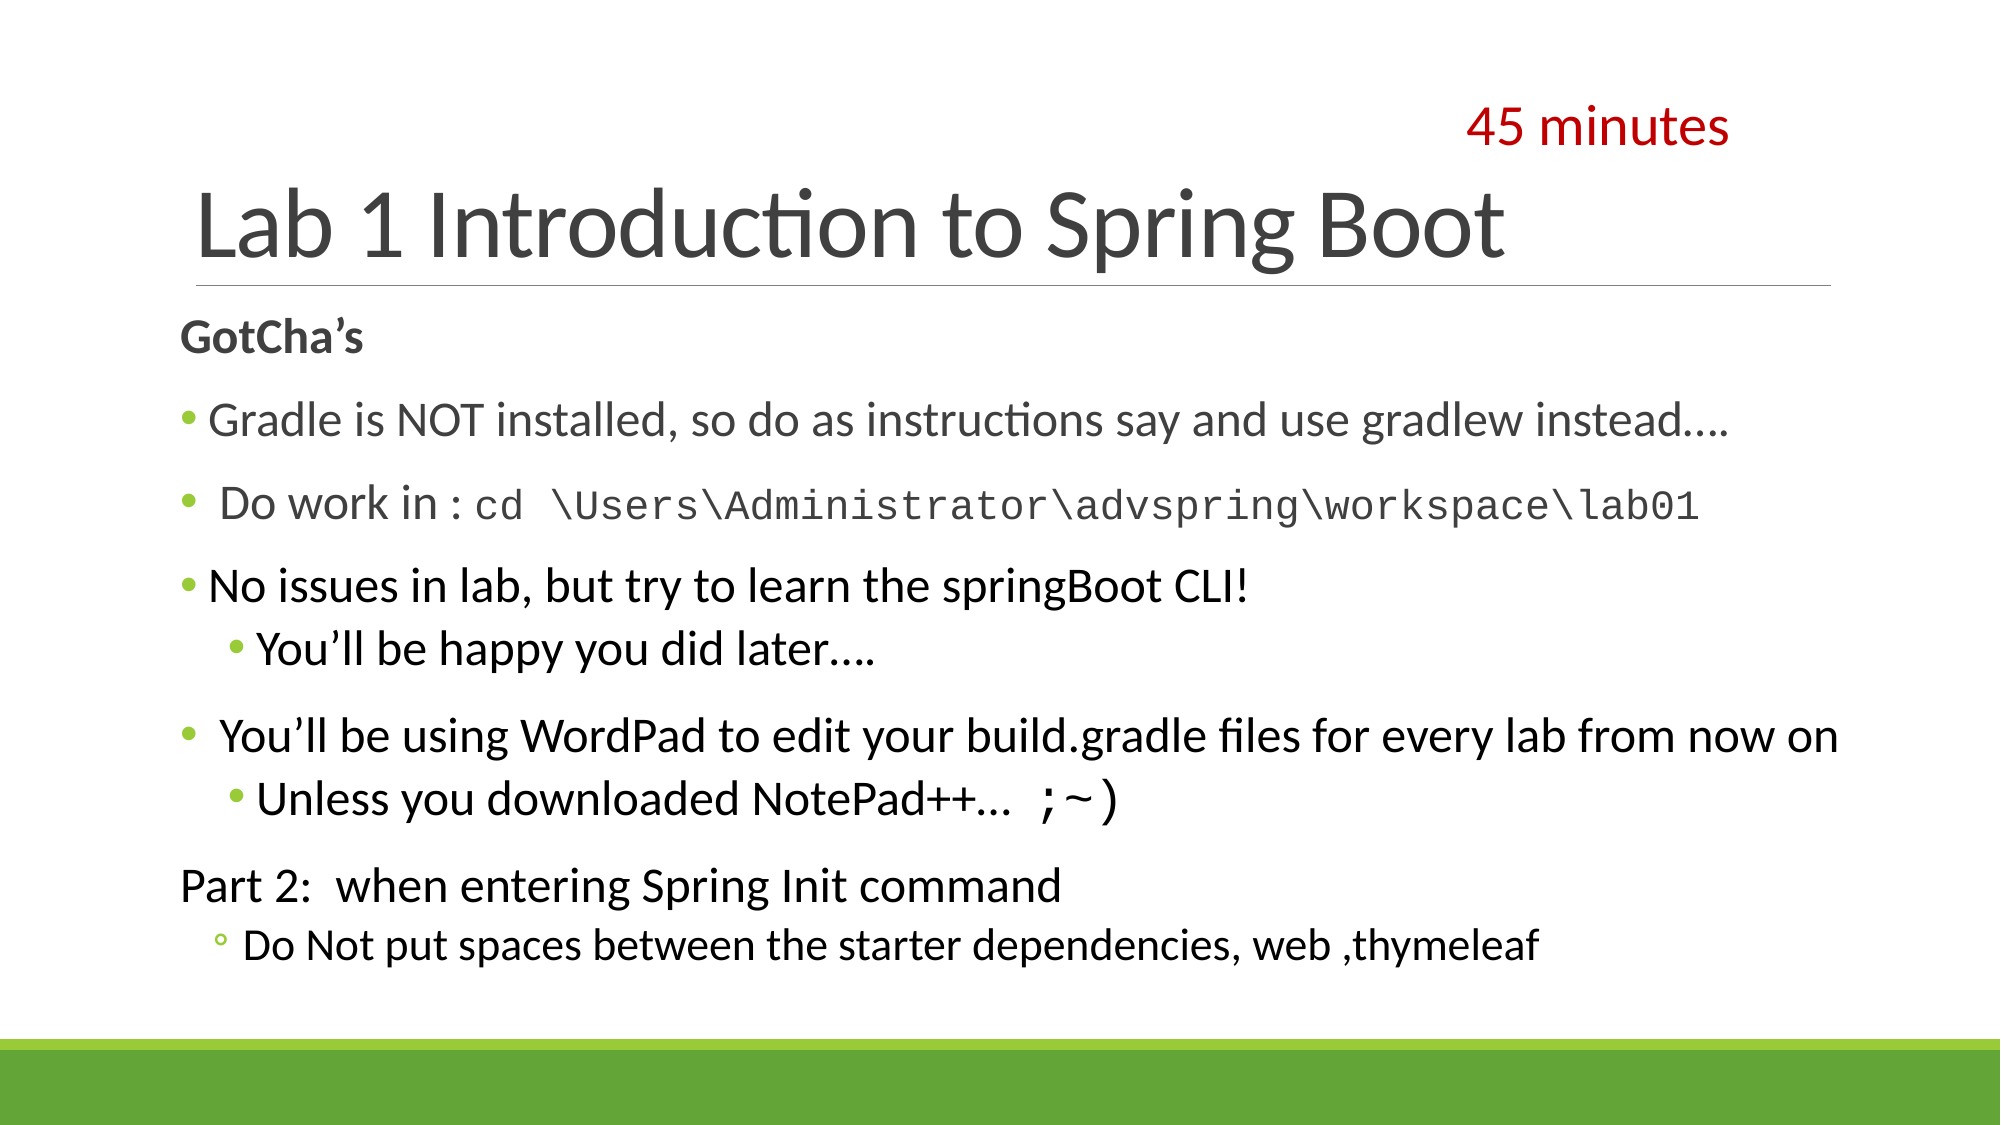

# Lab 1 Introduction to Spring Boot
45 minutes
GotCha’s
Gradle is NOT installed, so do as instructions say and use gradlew instead….
 Do work in : cd \Users\Administrator\advspring\workspace\lab01
No issues in lab, but try to learn the springBoot CLI!
You’ll be happy you did later….
 You’ll be using WordPad to edit your build.gradle files for every lab from now on
Unless you downloaded NotePad++…  ;~)
Part 2:  when entering Spring Init command
Do Not put spaces between the starter dependencies, web ,thymeleaf